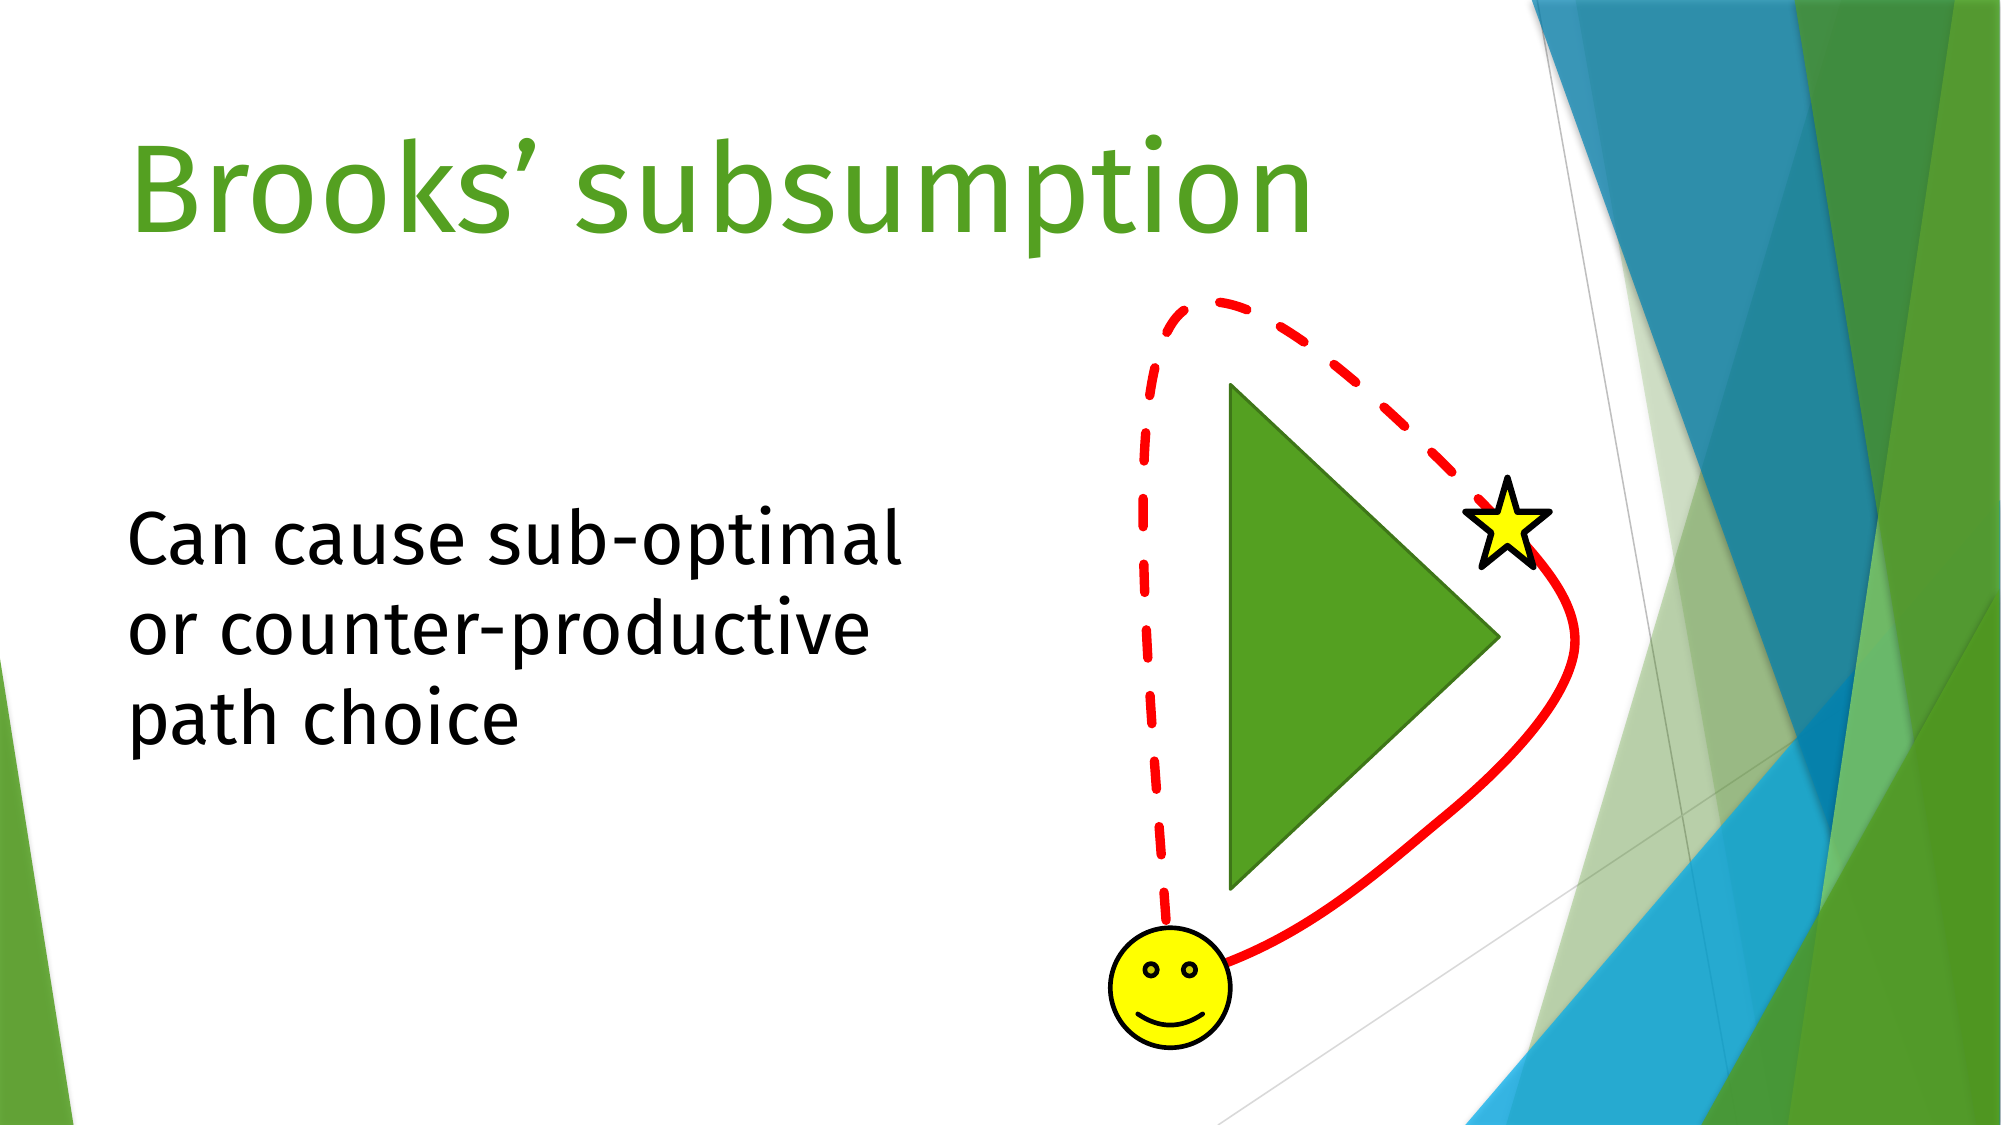

# Brooks’ subsumption
Can cause sub-optimal or counter-productive path choice